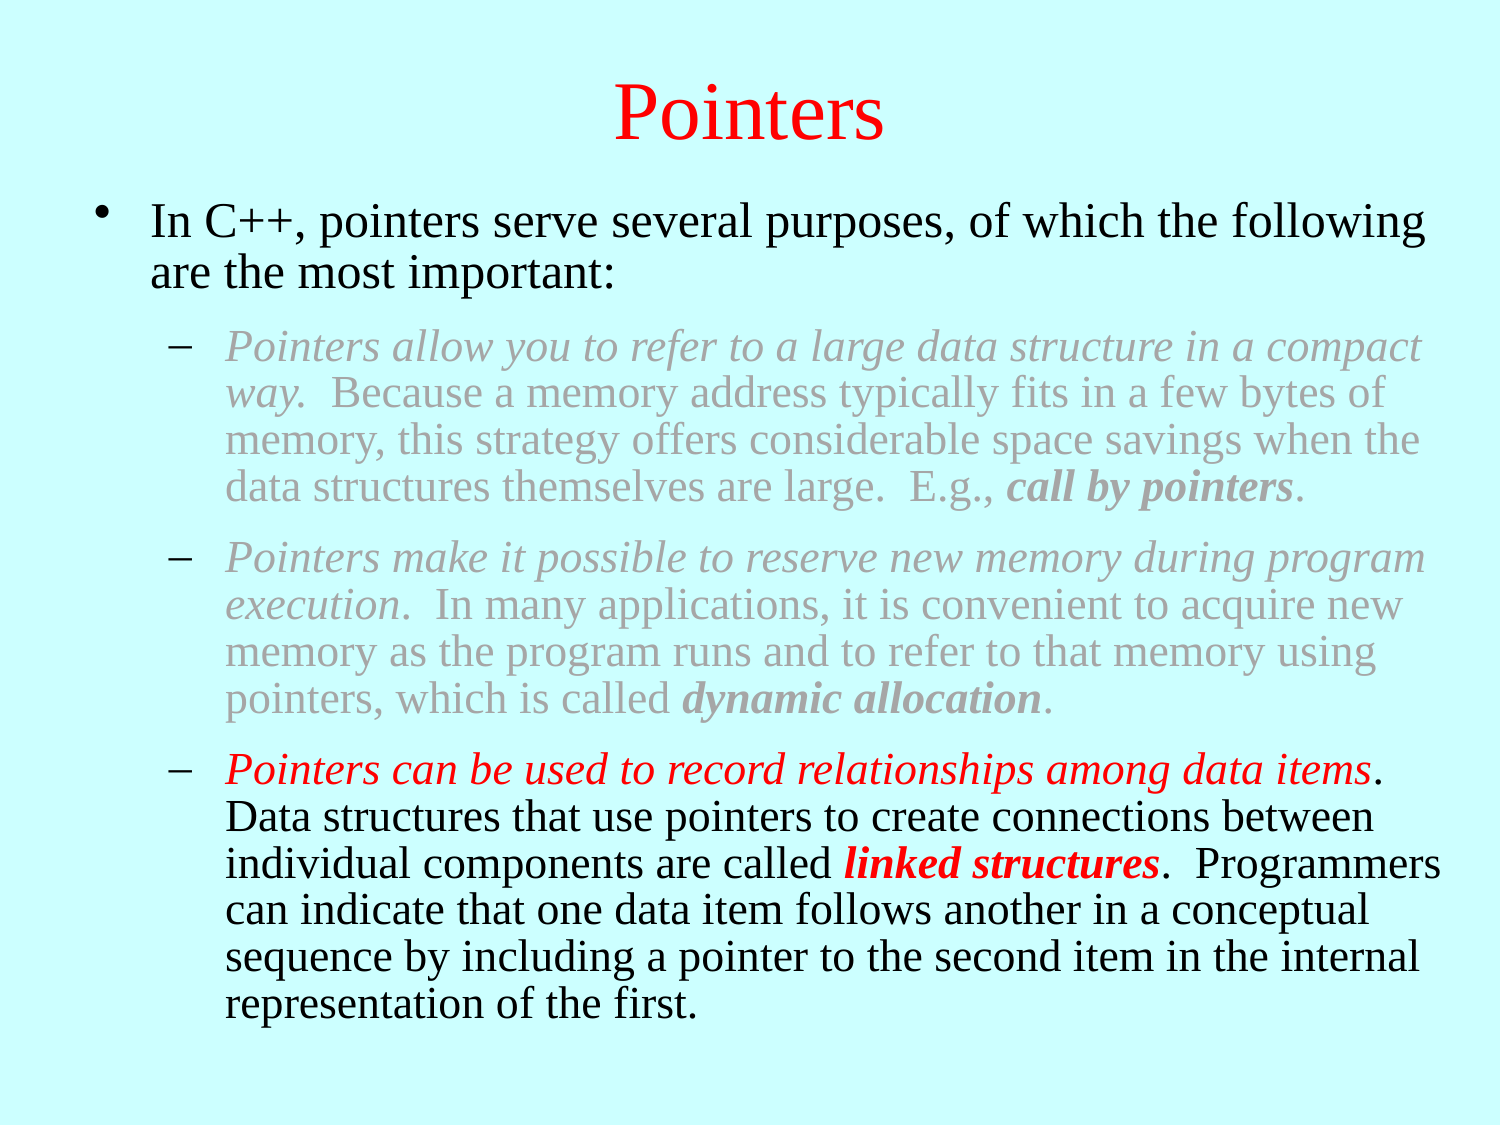

# Pointers
In C++, pointers serve several purposes, of which the following are the most important:
Pointers allow you to refer to a large data structure in a compact way.  Because a memory address typically fits in a few bytes of memory, this strategy offers considerable space savings when the data structures themselves are large.  E.g., call by pointers.
Pointers make it possible to reserve new memory during program execution.  In many applications, it is convenient to acquire new memory as the program runs and to refer to that memory using pointers, which is called dynamic allocation.
Pointers can be used to record relationships among data items.  Data structures that use pointers to create connections between individual components are called linked structures.  Programmers can indicate that one data item follows another in a conceptual sequence by including a pointer to the second item in the internal representation of the first.